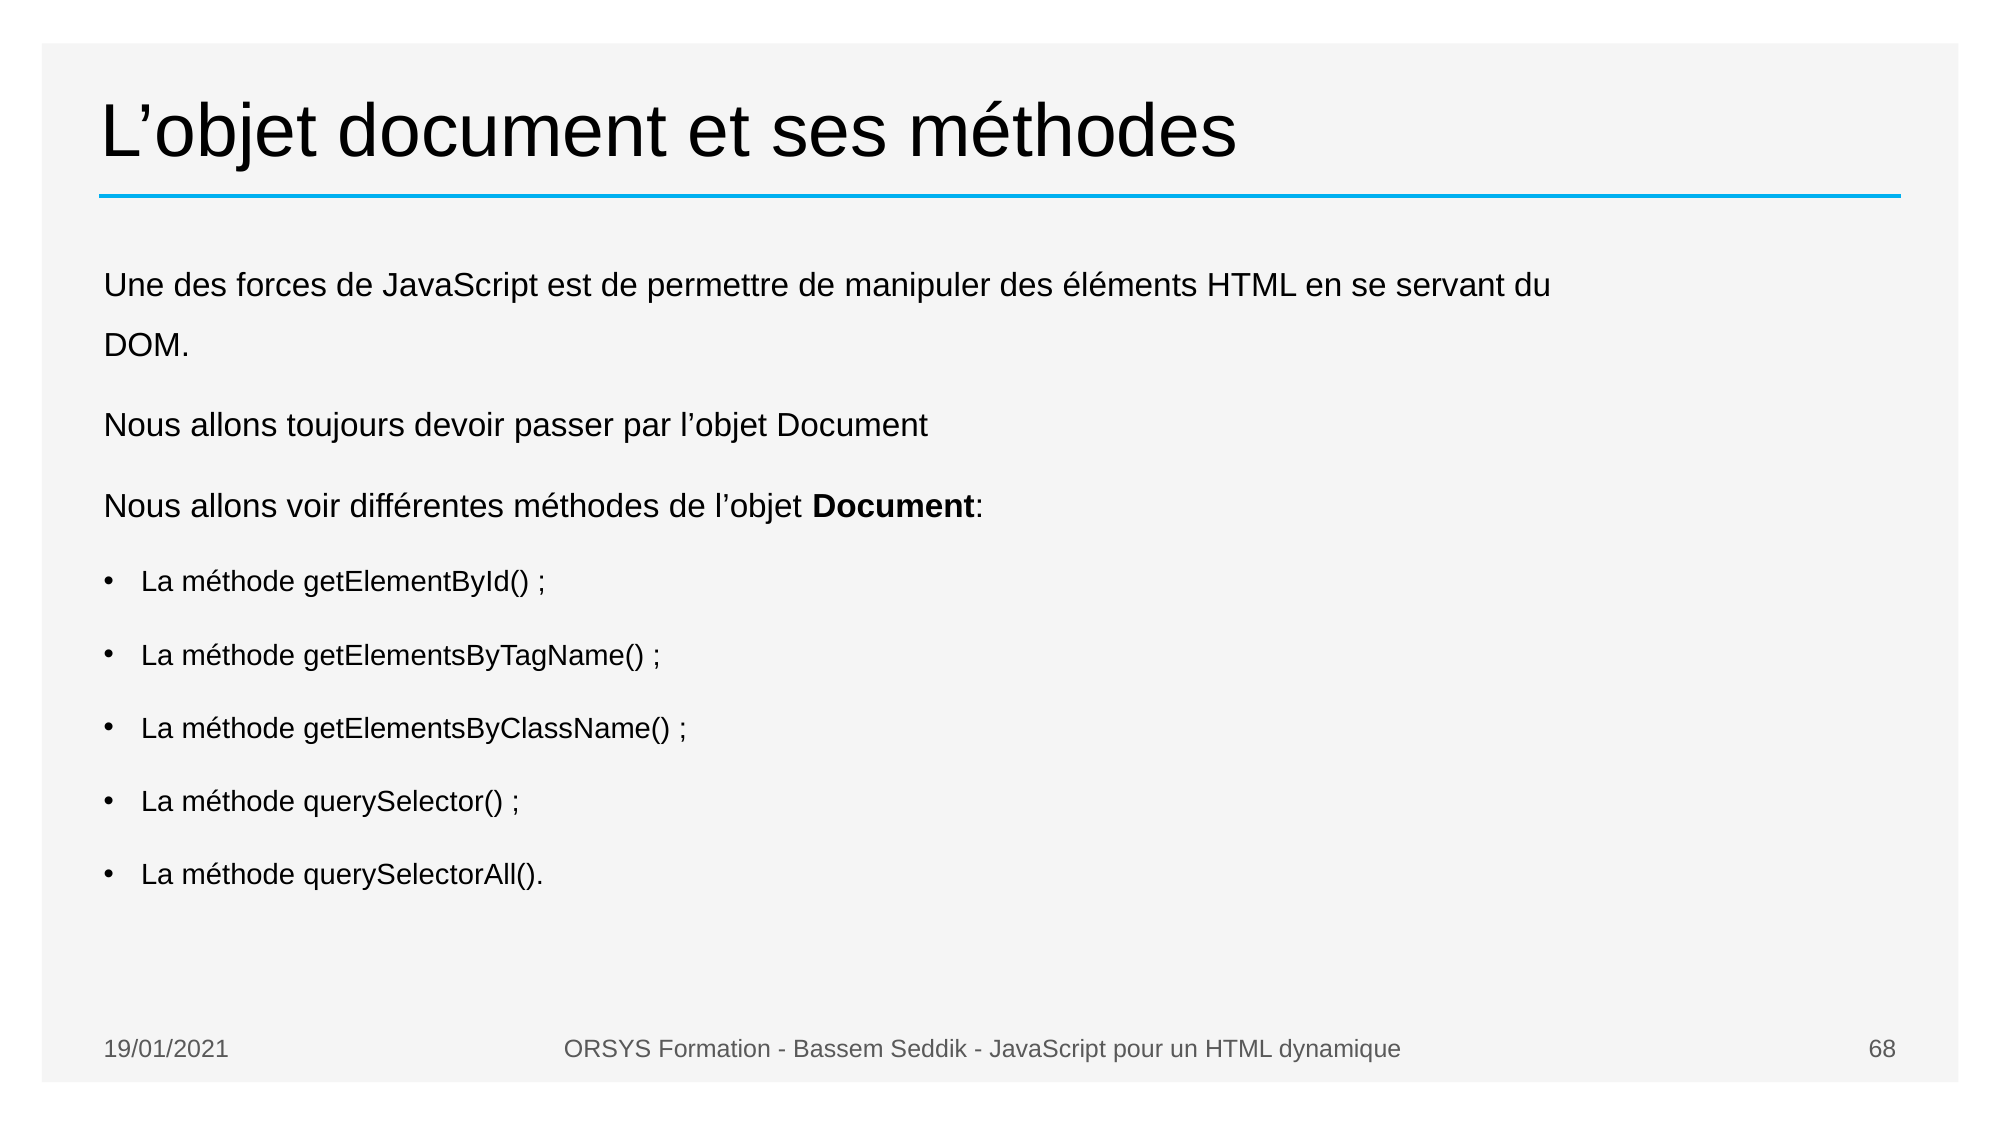

# L’objet document et ses méthodes
Une des forces de JavaScript est de permettre de manipuler des éléments HTML en se servant du DOM.
Nous allons toujours devoir passer par l’objet Document
Nous allons voir différentes méthodes de l’objet Document:
La méthode getElementById() ;
La méthode getElementsByTagName() ;
La méthode getElementsByClassName() ;
La méthode querySelector() ;
La méthode querySelectorAll().

19/01/2021
ORSYS Formation - Bassem Seddik - JavaScript pour un HTML dynamique
68